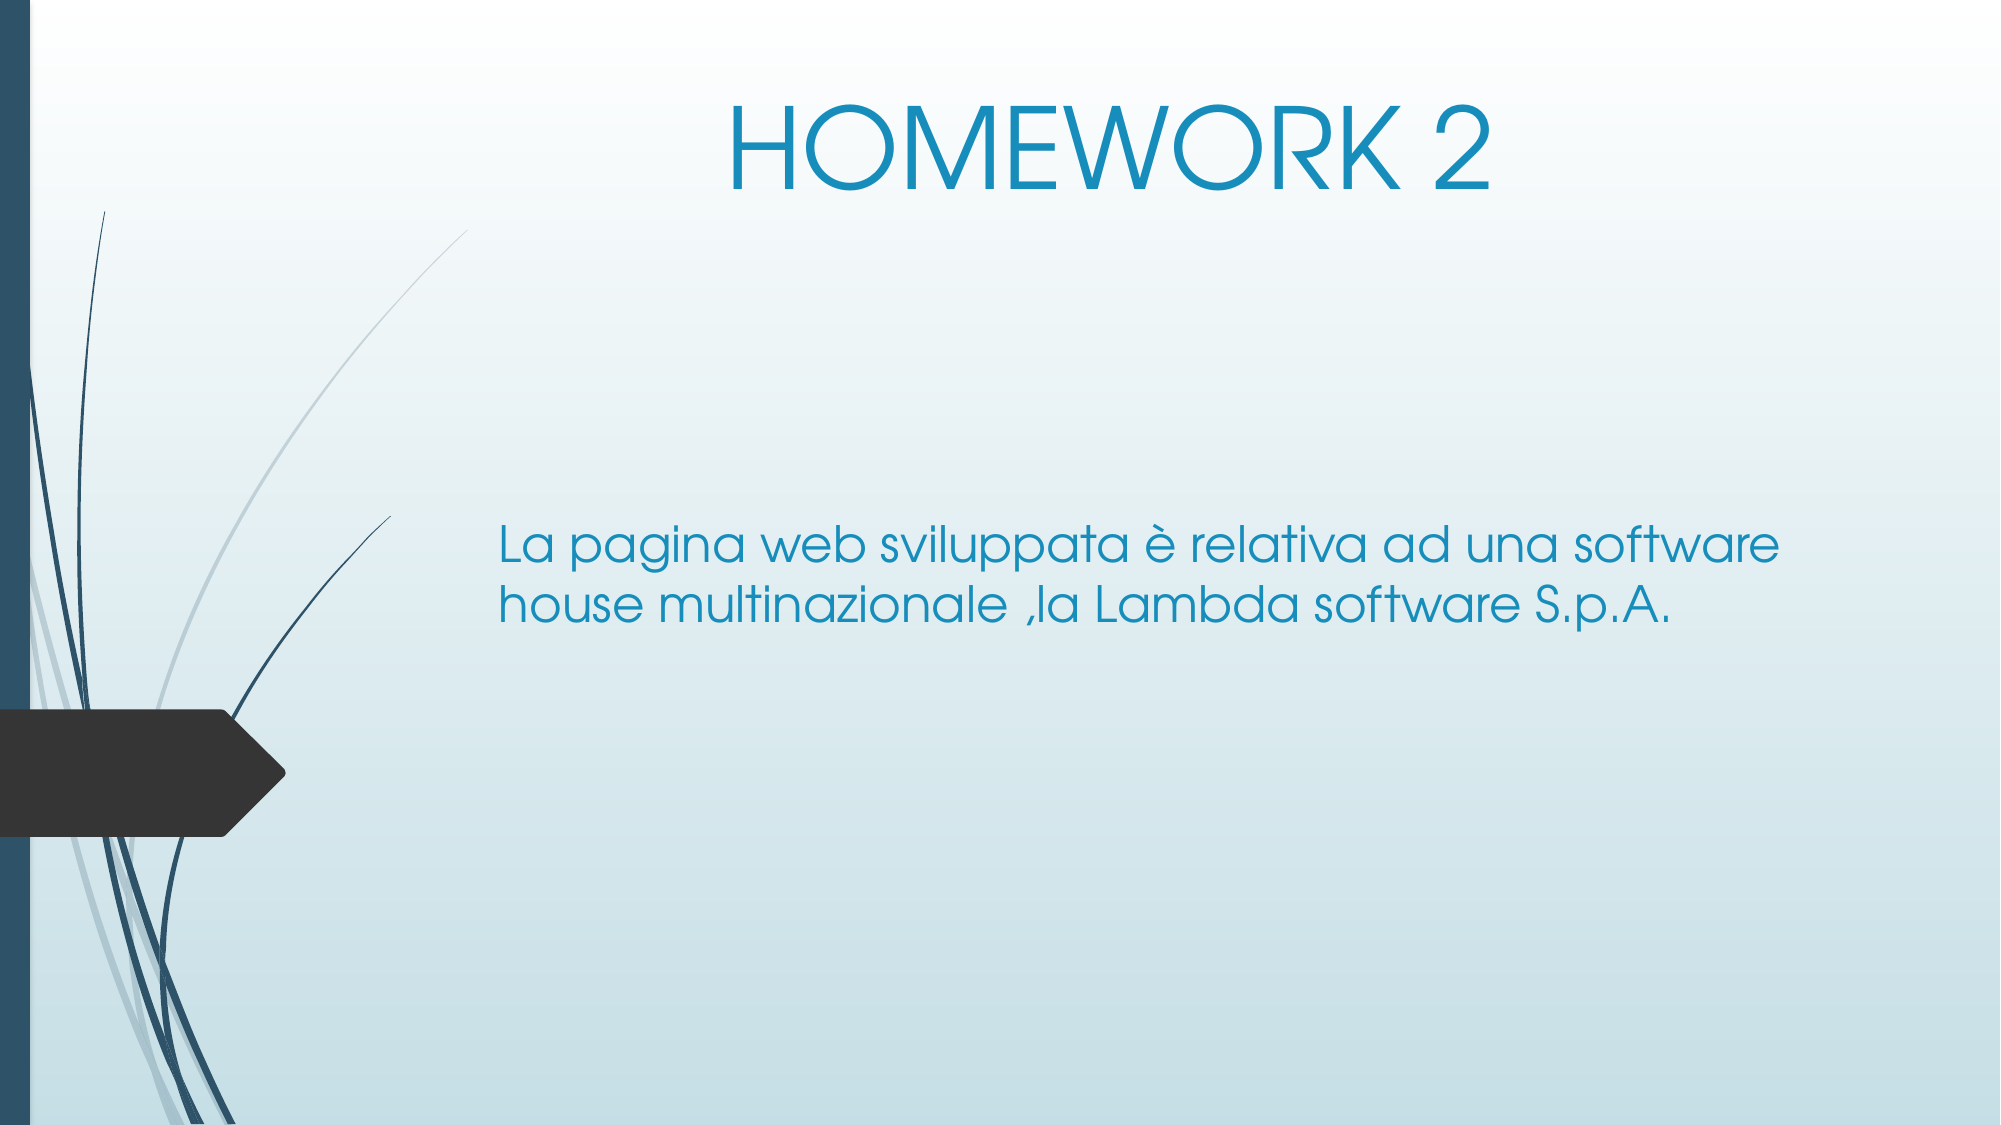

# HOMEWORK 2
La pagina web sviluppata è relativa ad una software house multinazionale ,la Lambda software S.p.A.